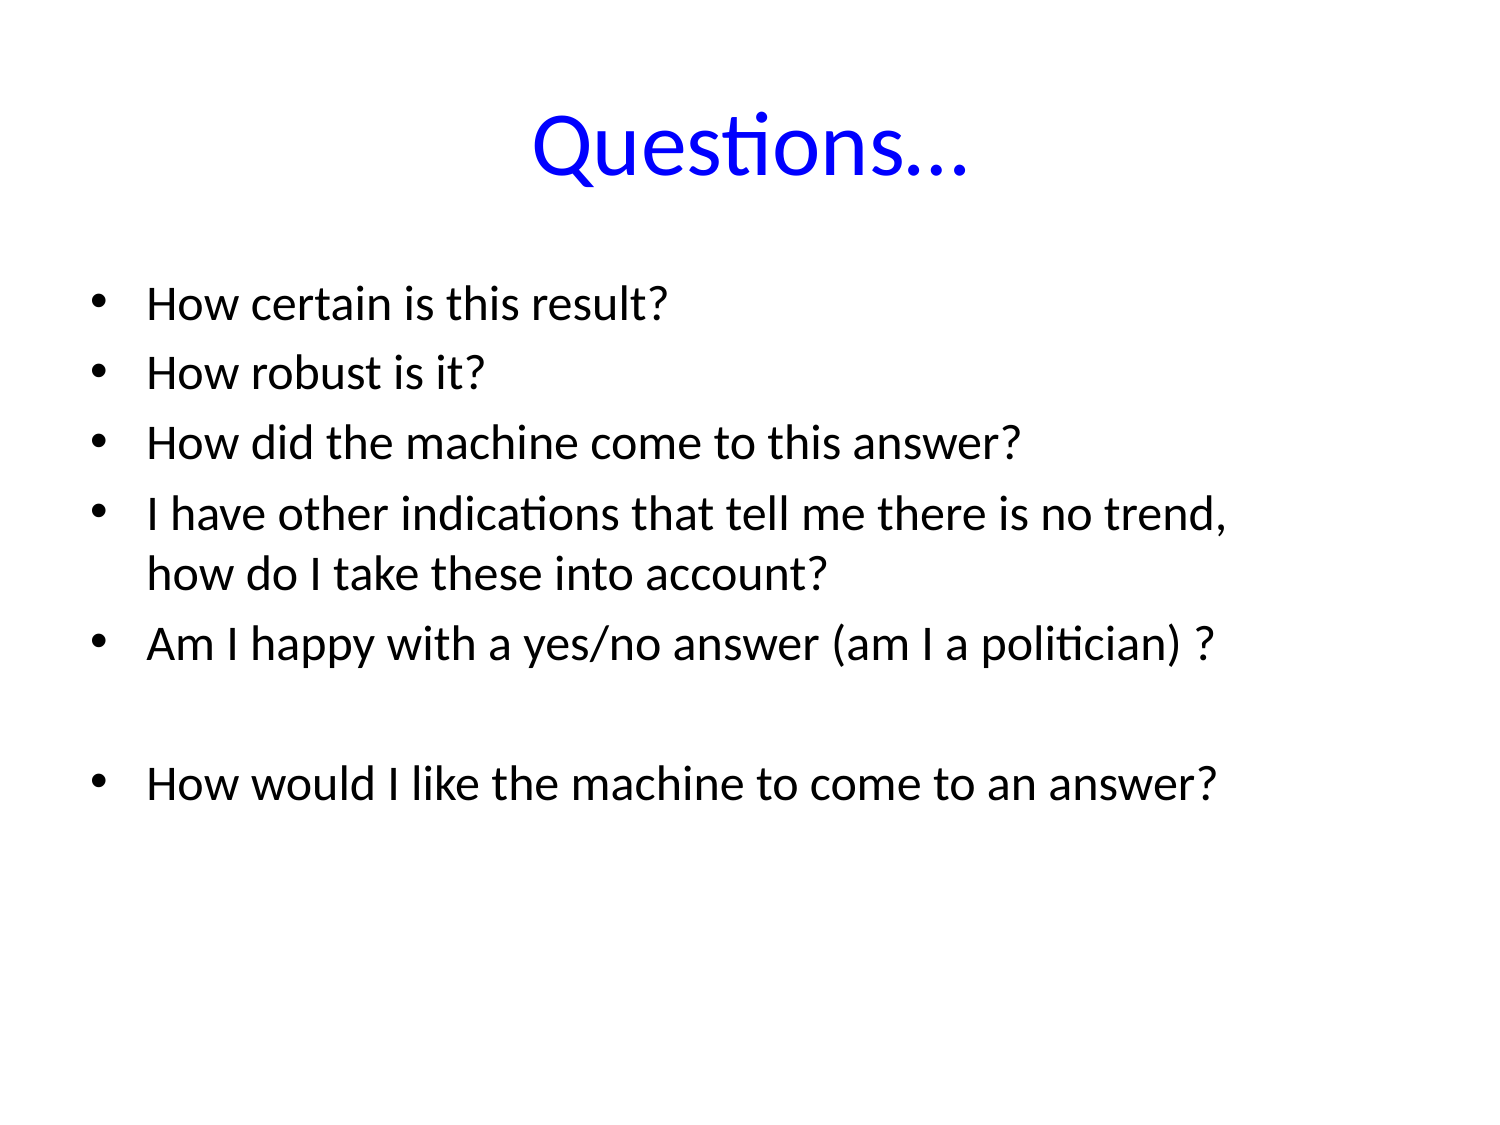

# Questions…
How certain is this result?
How robust is it?
How did the machine come to this answer?
I have other indications that tell me there is no trend,         how do I take these into account?
Am I happy with a yes/no answer (am I a politician) ?

How would I like the machine to come to an answer?